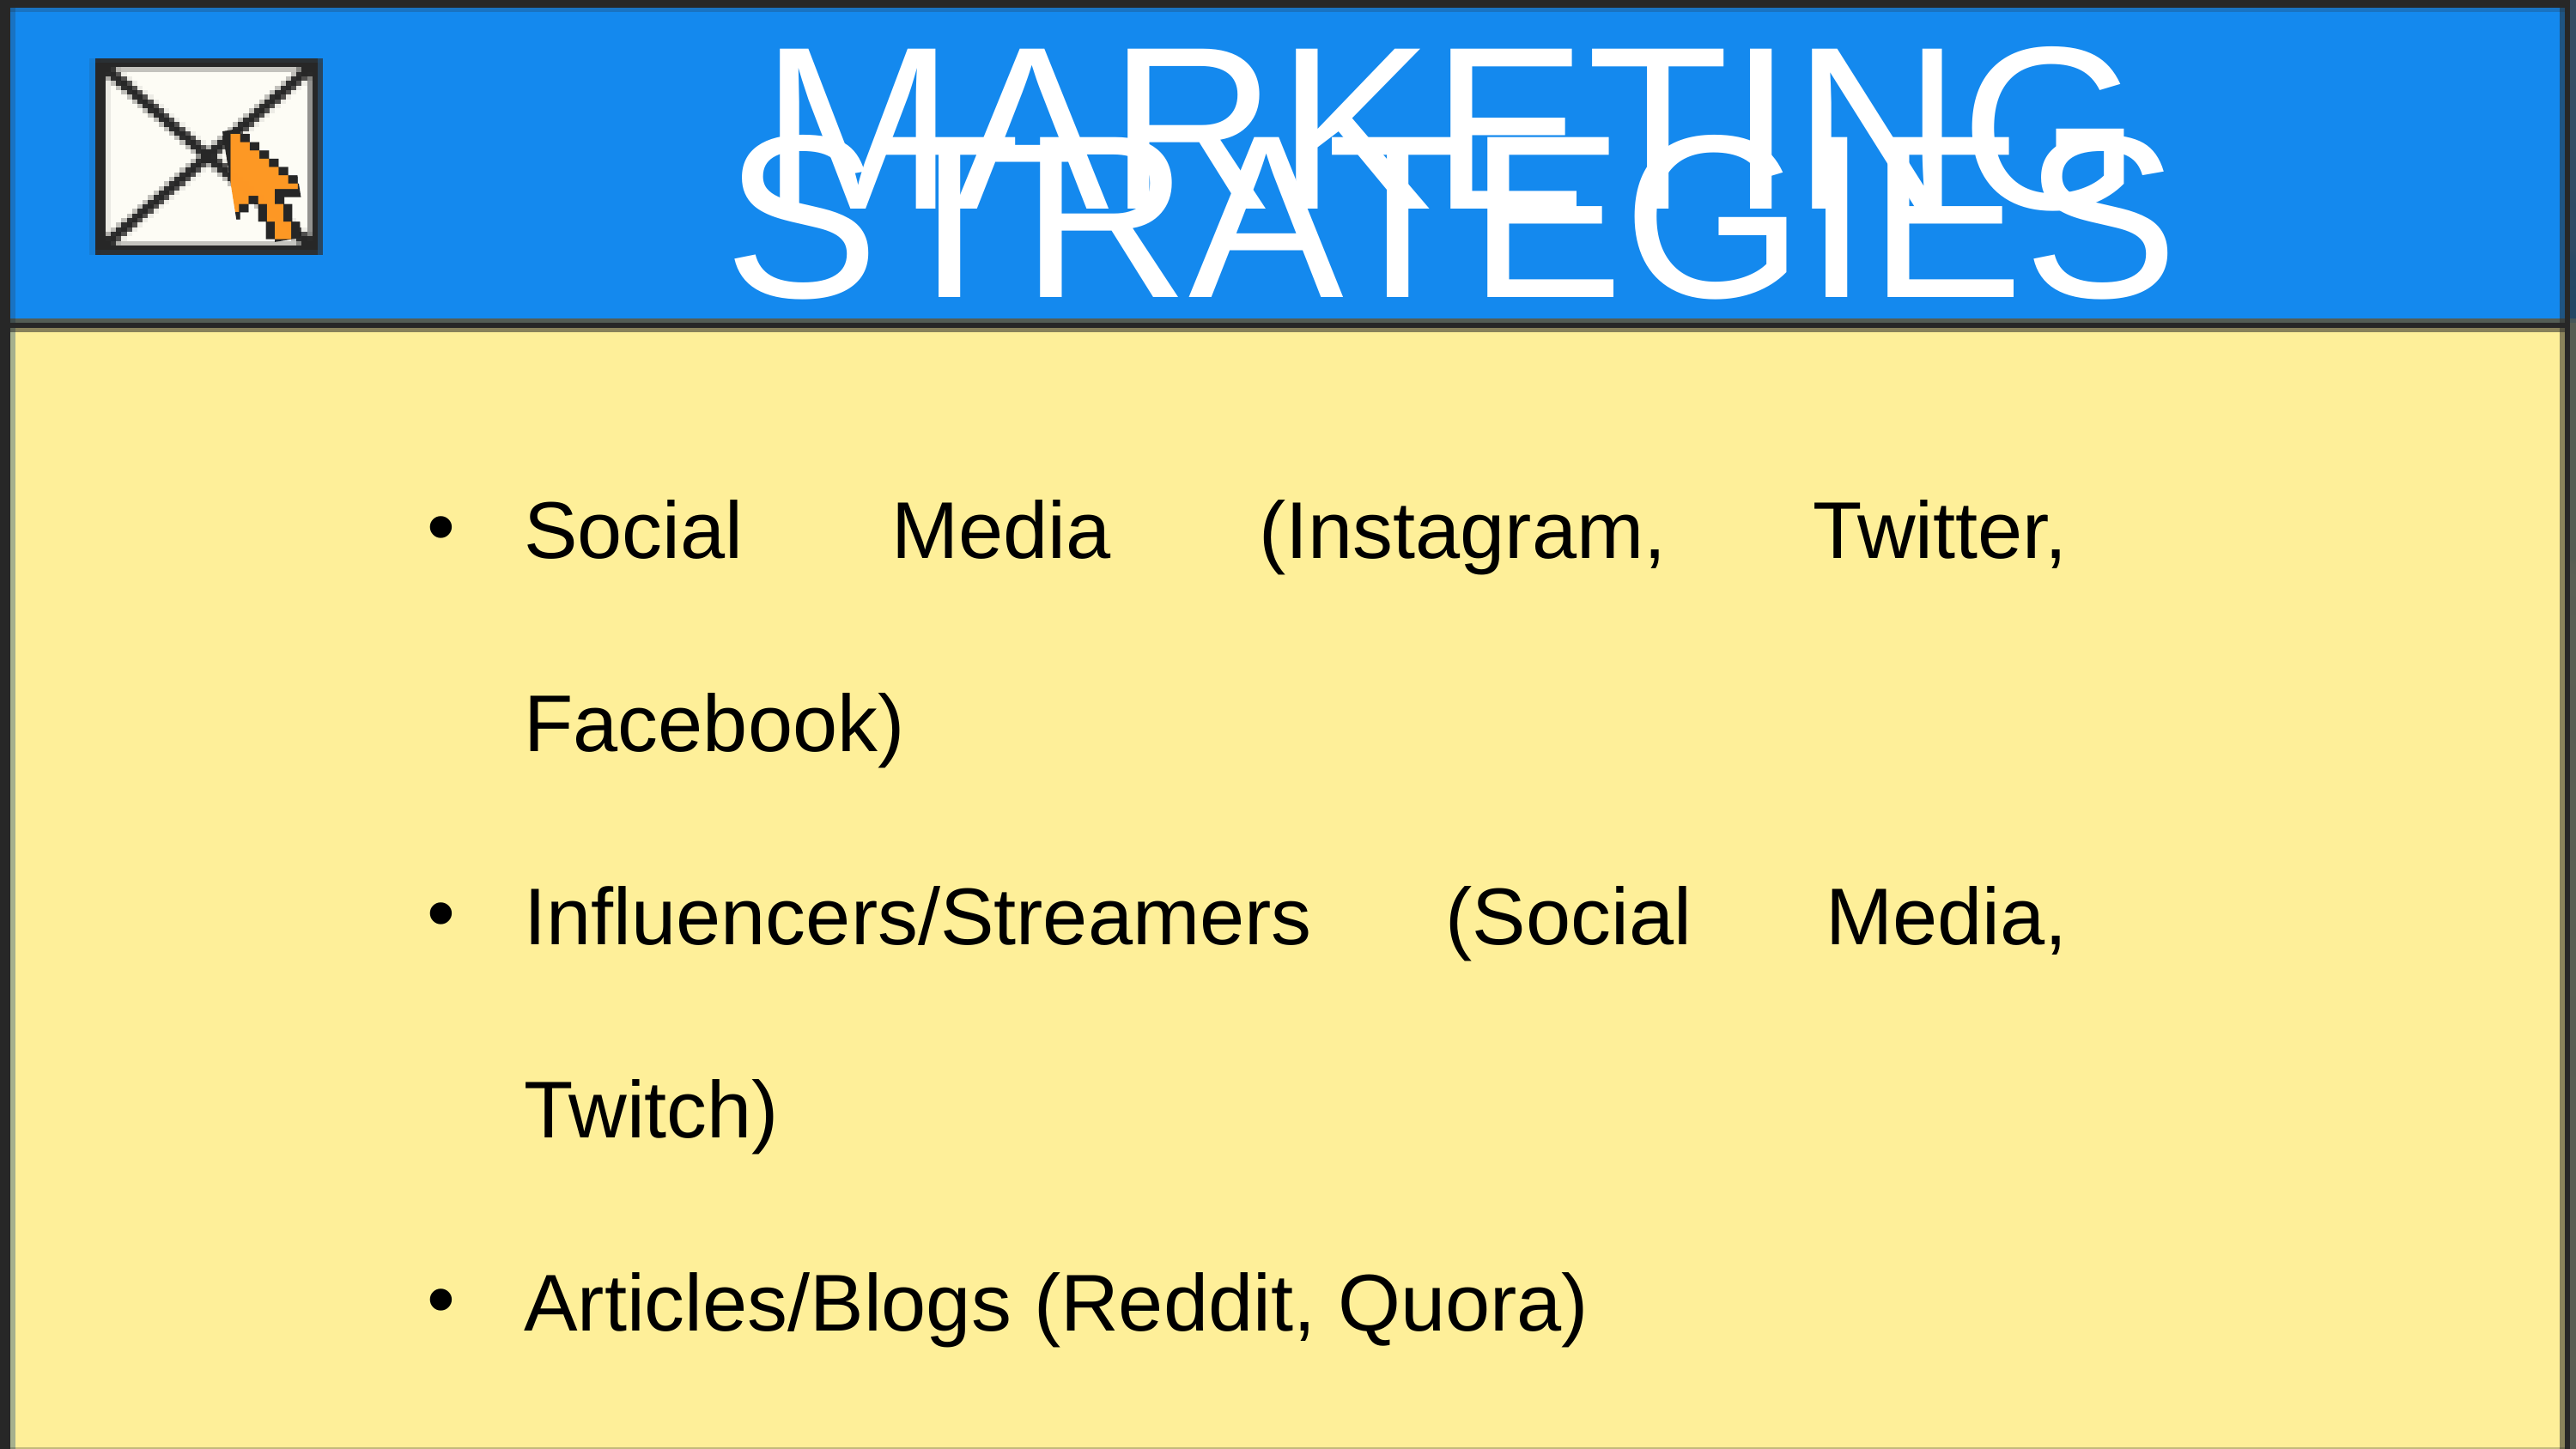

MARKETING STRATEGIES

PROJECT INTRODUCTION
SRS
MAZE GAME
Social Media (Instagram, Twitter, Facebook)
Influencers/Streamers (Social Media, Twitch)
Articles/Blogs (Reddit, Quora)
User/Critics Reviews (Steam, Google Reviews)
Gaming Platforms (IGN, GameSpot)

BUSINESS PLAN

REQUIREMENTS ANALYSIS

USE CASE DIAGRAMS